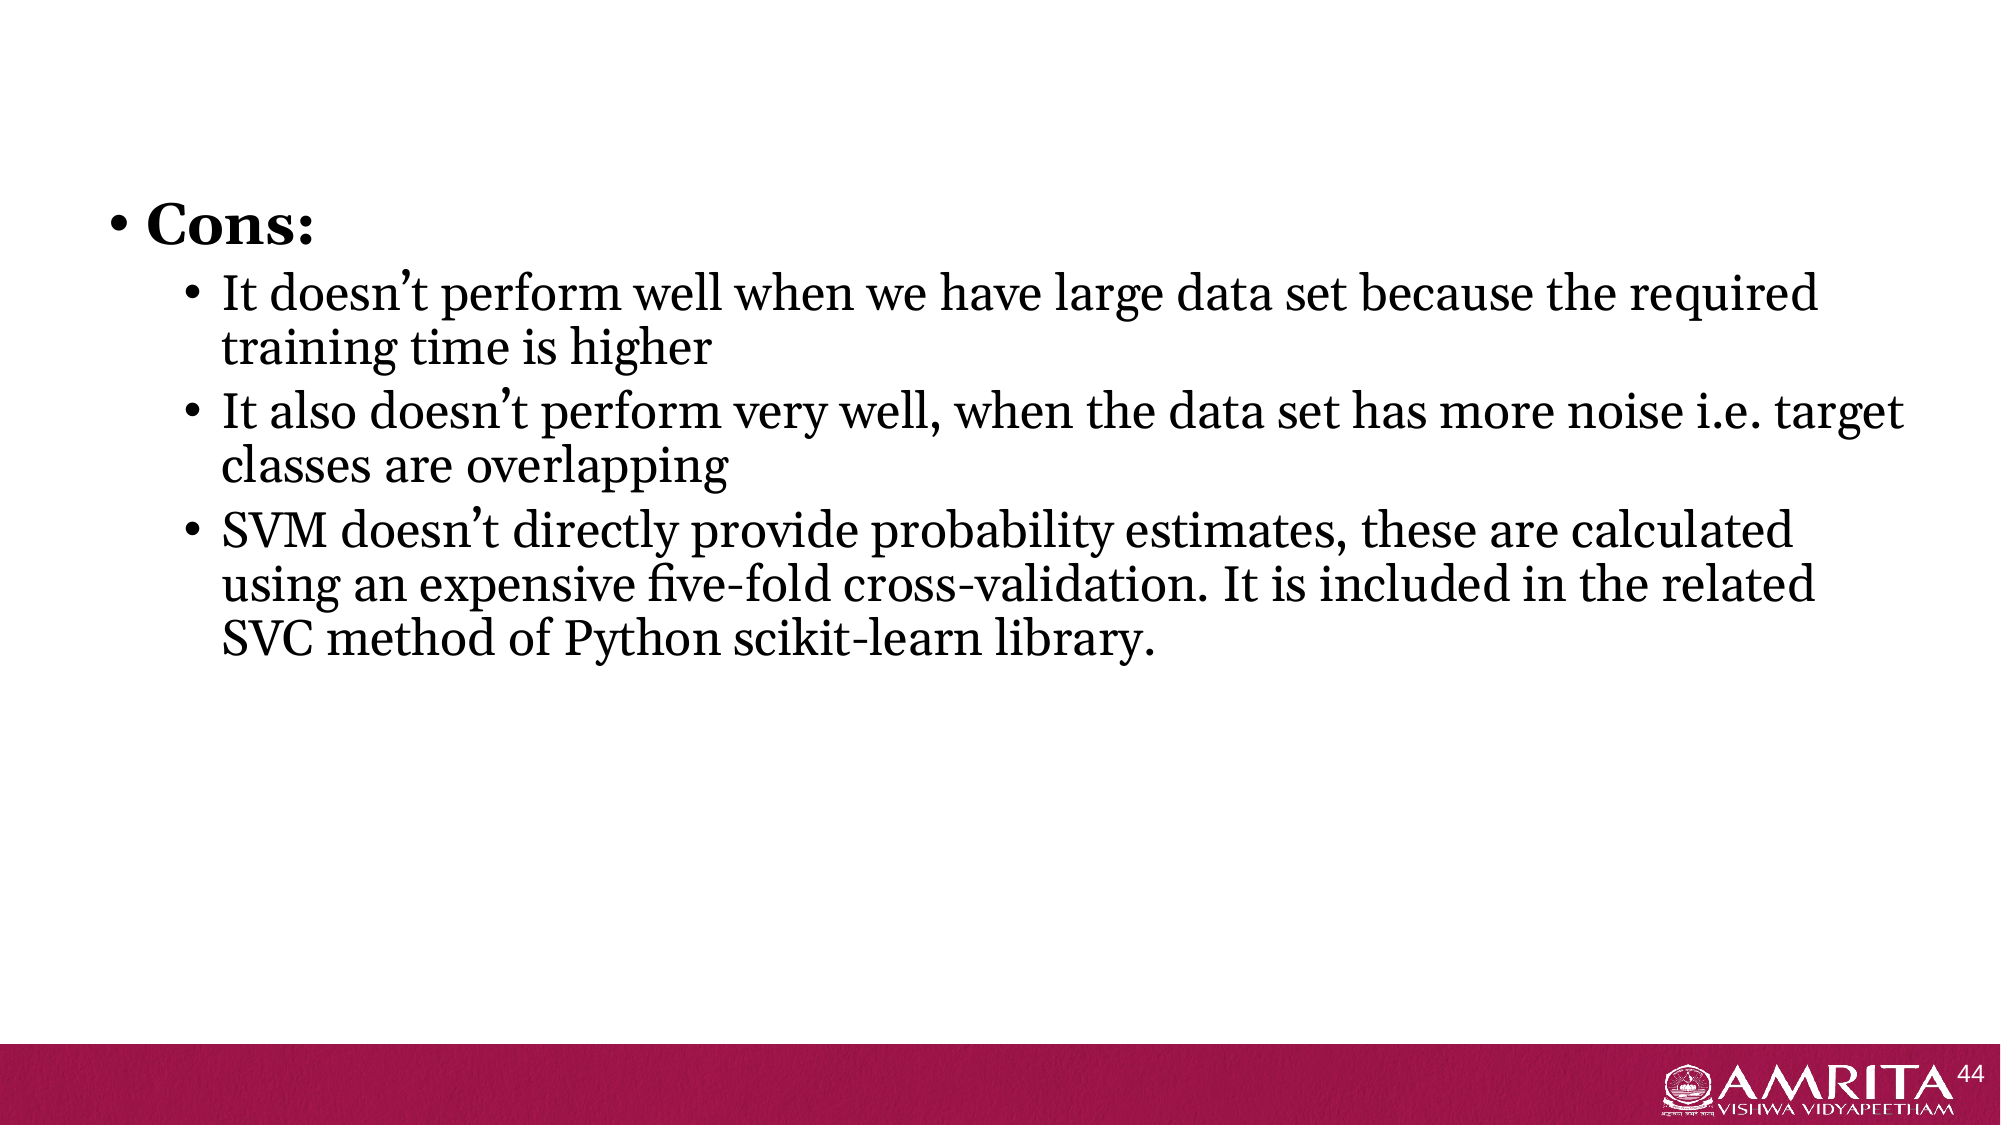

#
Cons:
It doesn’t perform well when we have large data set because the required training time is higher
It also doesn’t perform very well, when the data set has more noise i.e. target classes are overlapping
SVM doesn’t directly provide probability estimates, these are calculated using an expensive five-fold cross-validation. It is included in the related SVC method of Python scikit-learn library.

44